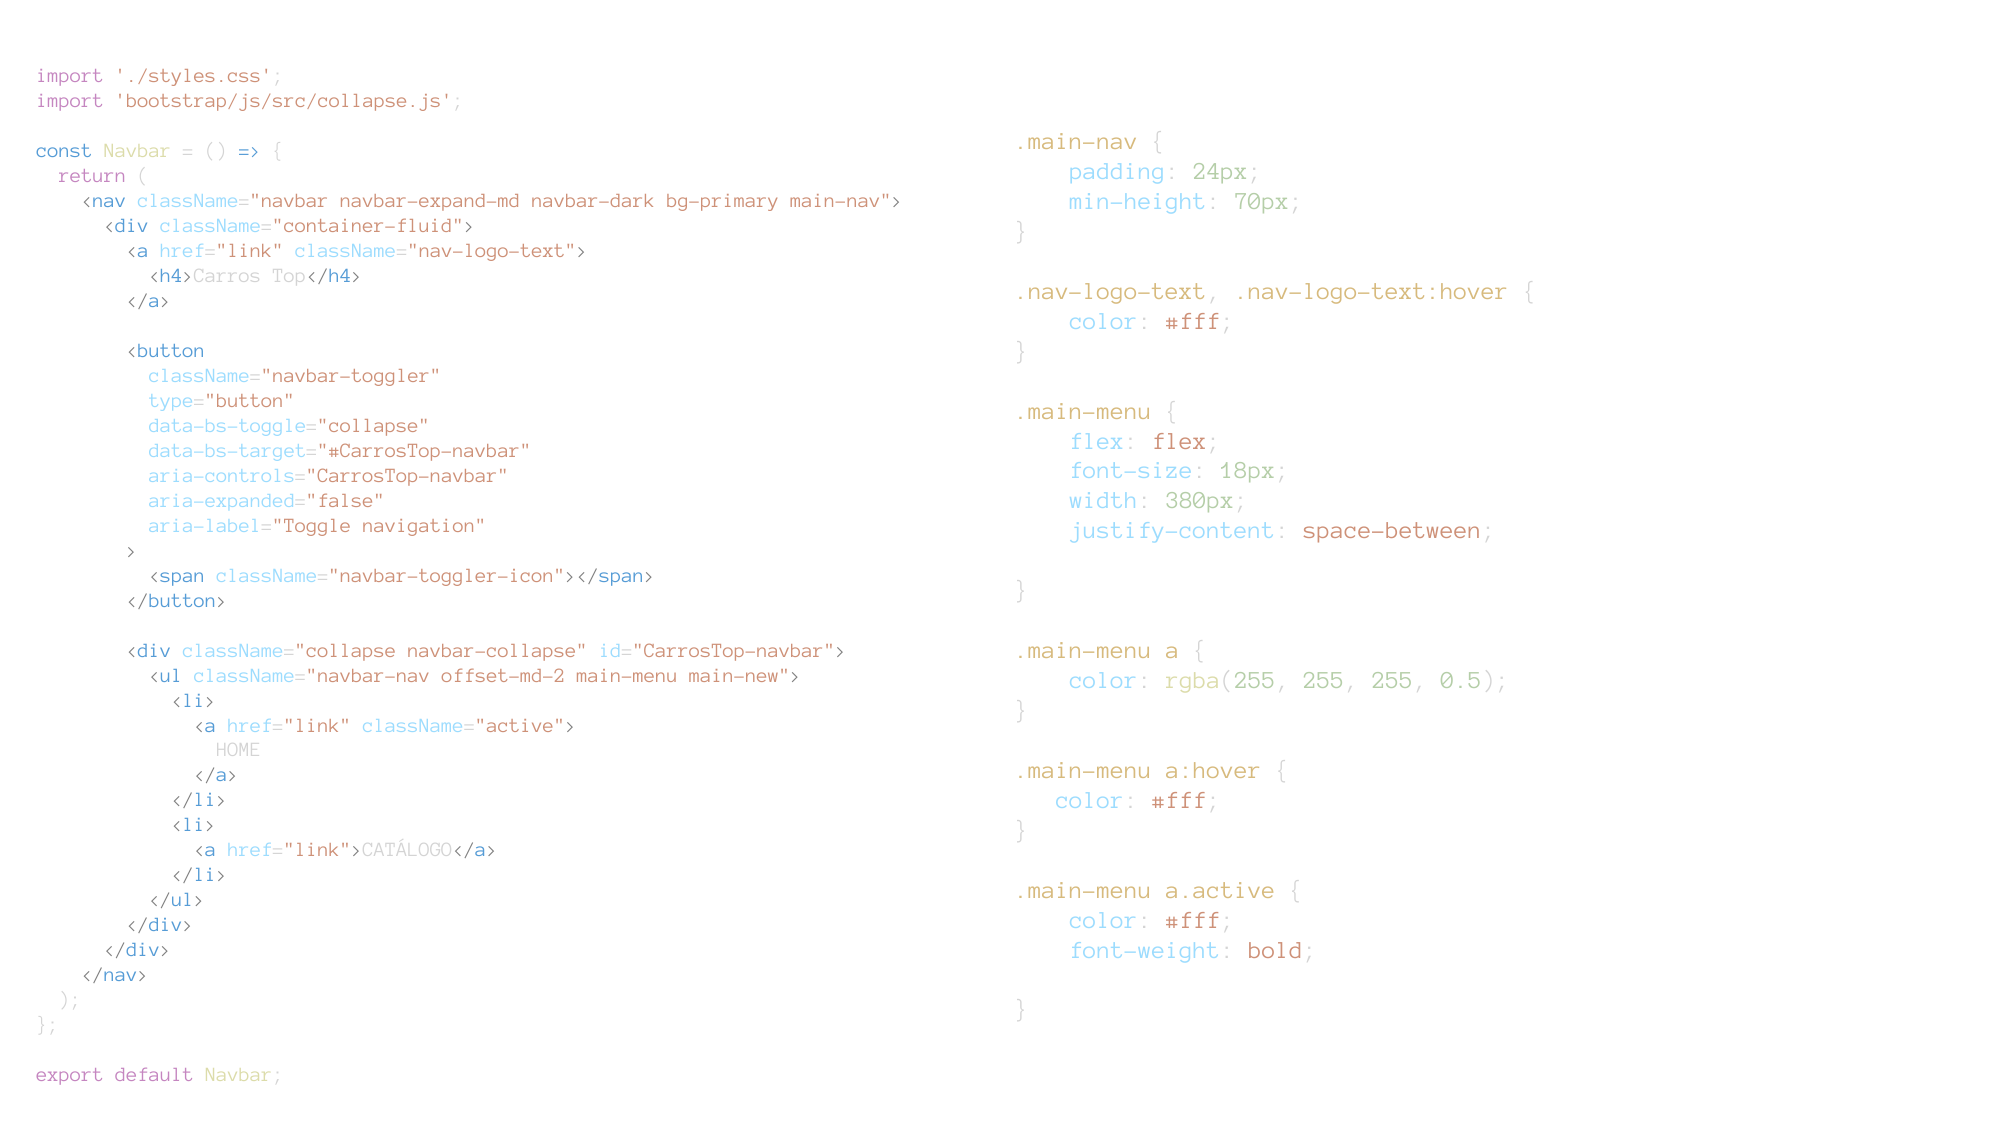

import './styles.css';
import 'bootstrap/js/src/collapse.js';
const Navbar = () => {
  return (
    <nav className="navbar navbar-expand-md navbar-dark bg-primary main-nav">
      <div className="container-fluid">
        <a href="link" className="nav-logo-text">
          <h4>Carros Top</h4>
        </a>
        <button
          className="navbar-toggler"
          type="button"
          data-bs-toggle="collapse"
          data-bs-target="#CarrosTop-navbar"
          aria-controls="CarrosTop-navbar"
          aria-expanded="false"
          aria-label="Toggle navigation"
        >
          <span className="navbar-toggler-icon"></span>
        </button>
        <div className="collapse navbar-collapse" id="CarrosTop-navbar">
          <ul className="navbar-nav offset-md-2 main-menu main-new">
            <li>
              <a href="link" className="active">
                HOME
              </a>
            </li>
            <li>
              <a href="link">CATÁLOGO</a>
            </li>
          </ul>
        </div>
      </div>
    </nav>
  );
};
export default Navbar;
.main-nav {
    padding: 24px;
    min-height: 70px;
}
.nav-logo-text, .nav-logo-text:hover {
    color: #fff;
}
.main-menu {
    flex: flex;
    font-size: 18px;
    width: 380px;
    justify-content: space-between;

}
.main-menu a {
    color: rgba(255, 255, 255, 0.5);
}
.main-menu a:hover {
   color: #fff;
}
.main-menu a.active {
    color: #fff;
    font-weight: bold;

}